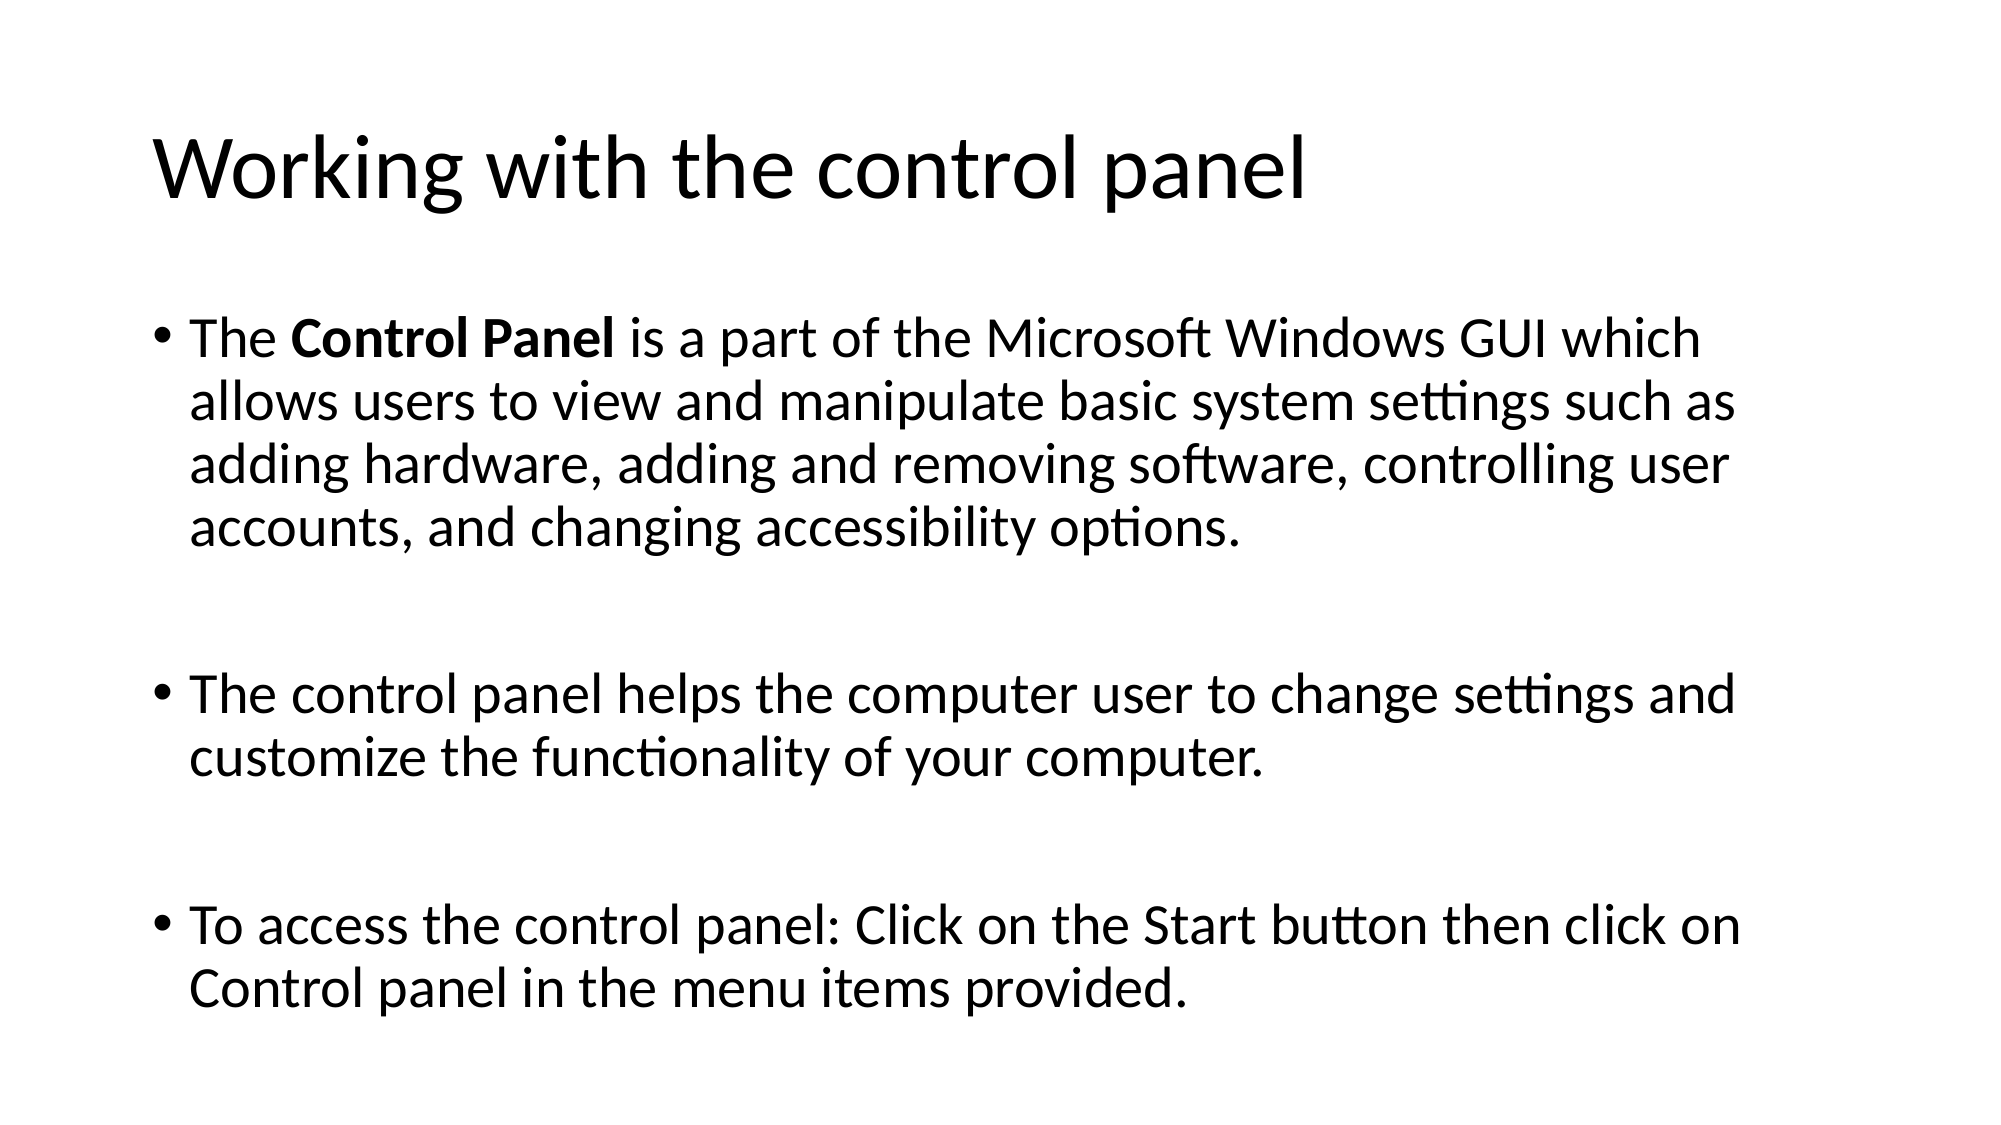

# Working with the control panel
The Control Panel is a part of the Microsoft Windows GUI which allows users to view and manipulate basic system settings such as adding hardware, adding and removing software, controlling user accounts, and changing accessibility options.

The control panel helps the computer user to change settings and customize the functionality of your computer.

To access the control panel: Click on the Start button then click on Control panel in the menu items provided.